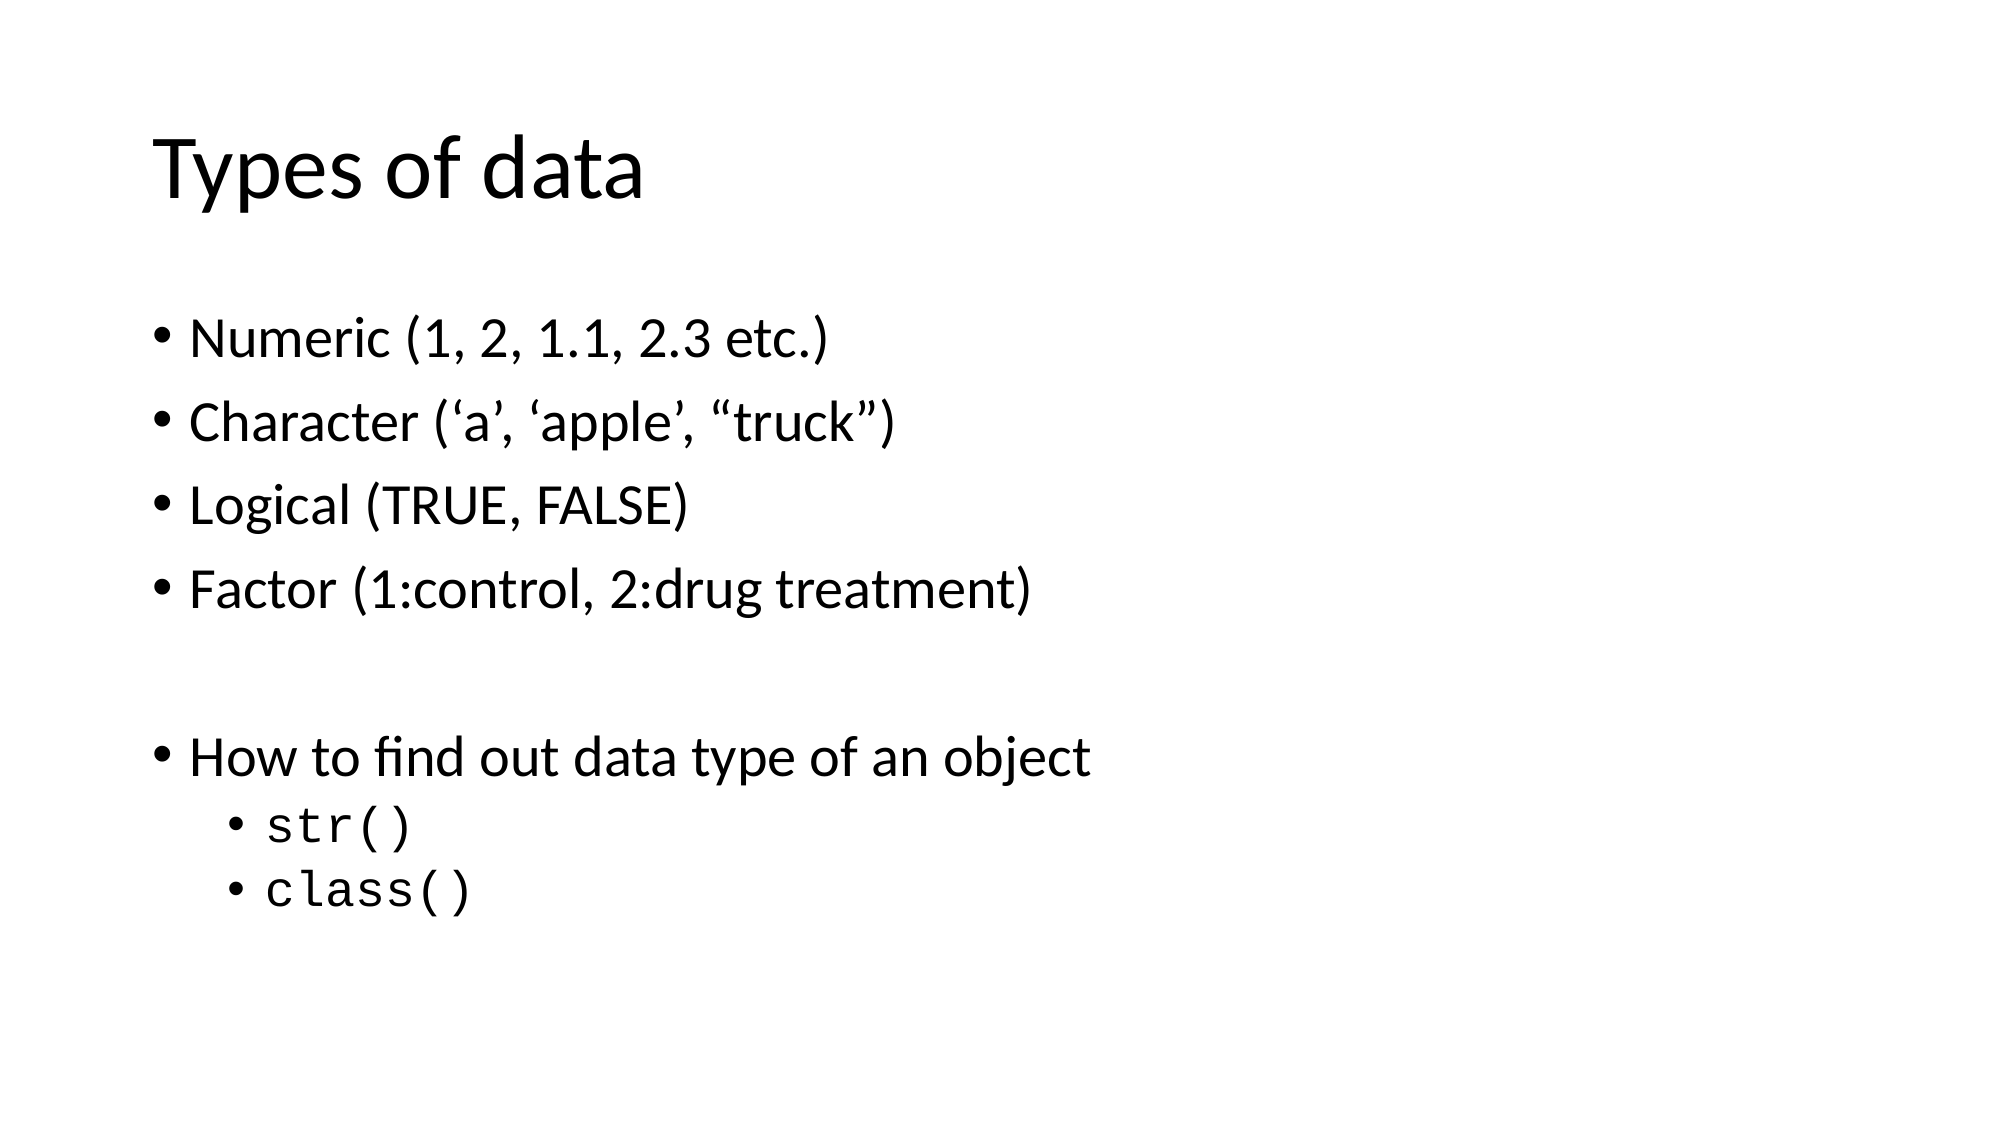

# Types of data
Numeric (1, 2, 1.1, 2.3 etc.)
Character (‘a’, ‘apple’, “truck”)
Logical (TRUE, FALSE)
Factor (1:control, 2:drug treatment)

How to find out data type of an object
str()
class()